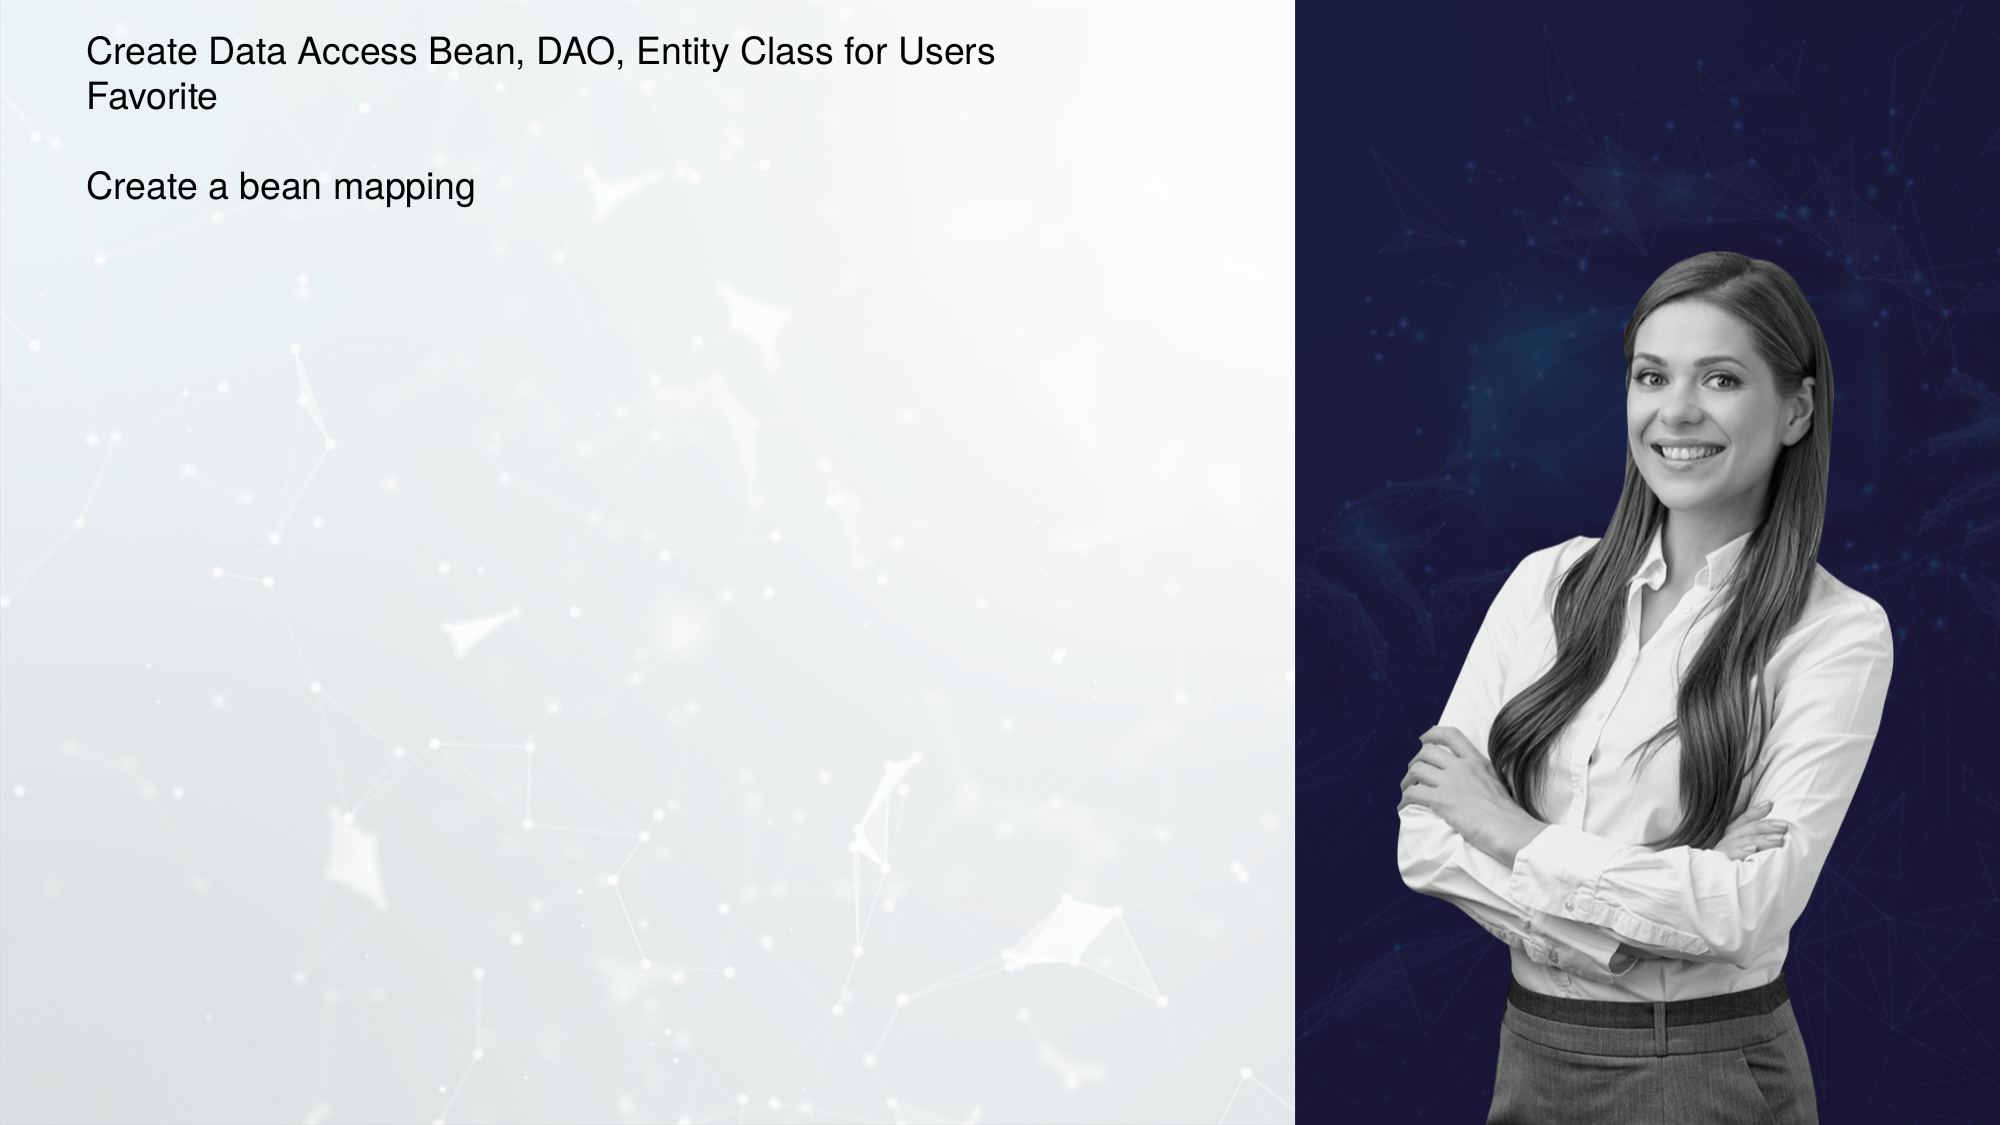

Create Data Access Bean, DAO, Entity Class for Users Favorite

Create a bean mapping